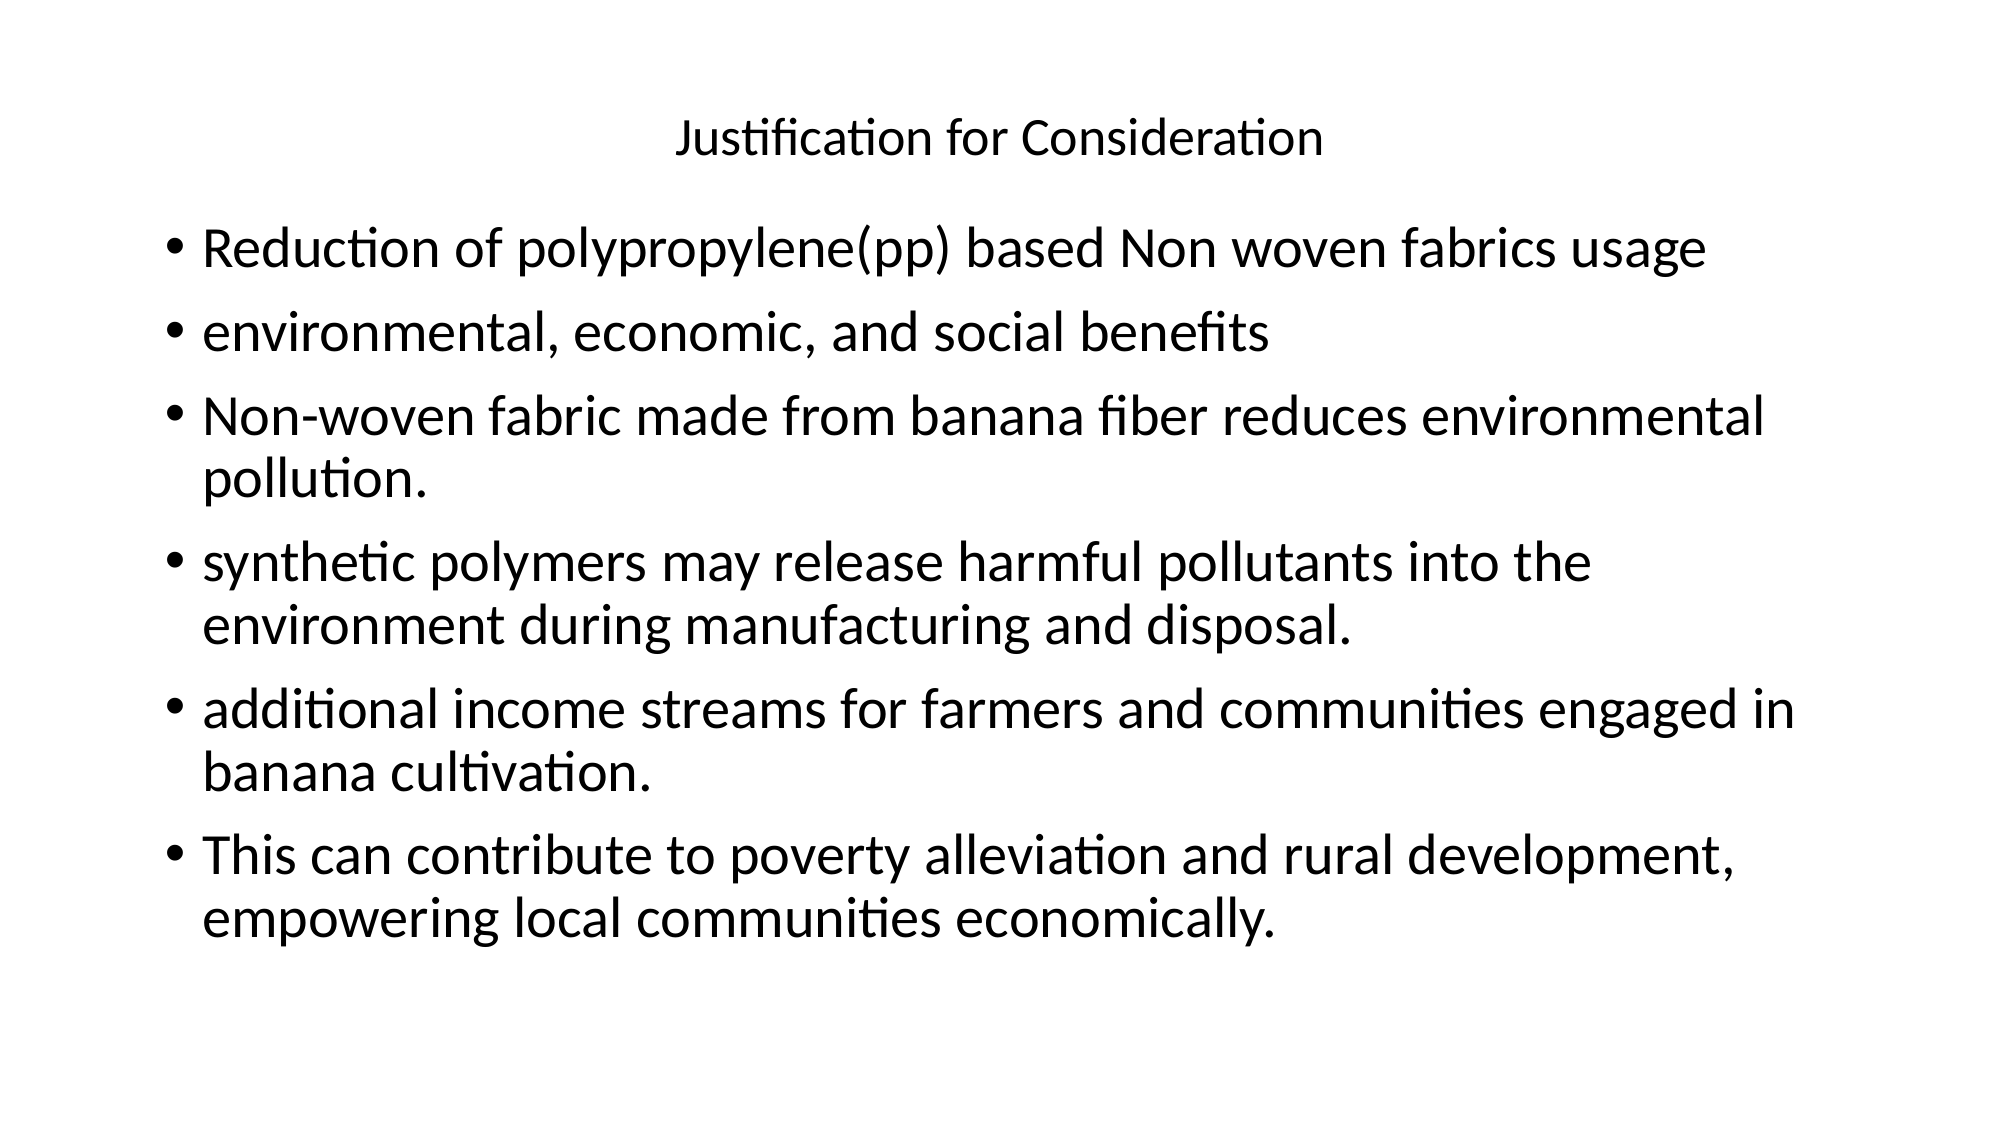

# Justification for Consideration
Reduction of polypropylene(pp) based Non woven fabrics usage
environmental, economic, and social benefits
Non-woven fabric made from banana fiber reduces environmental pollution.
synthetic polymers may release harmful pollutants into the environment during manufacturing and disposal.
additional income streams for farmers and communities engaged in banana cultivation.
This can contribute to poverty alleviation and rural development, empowering local communities economically.